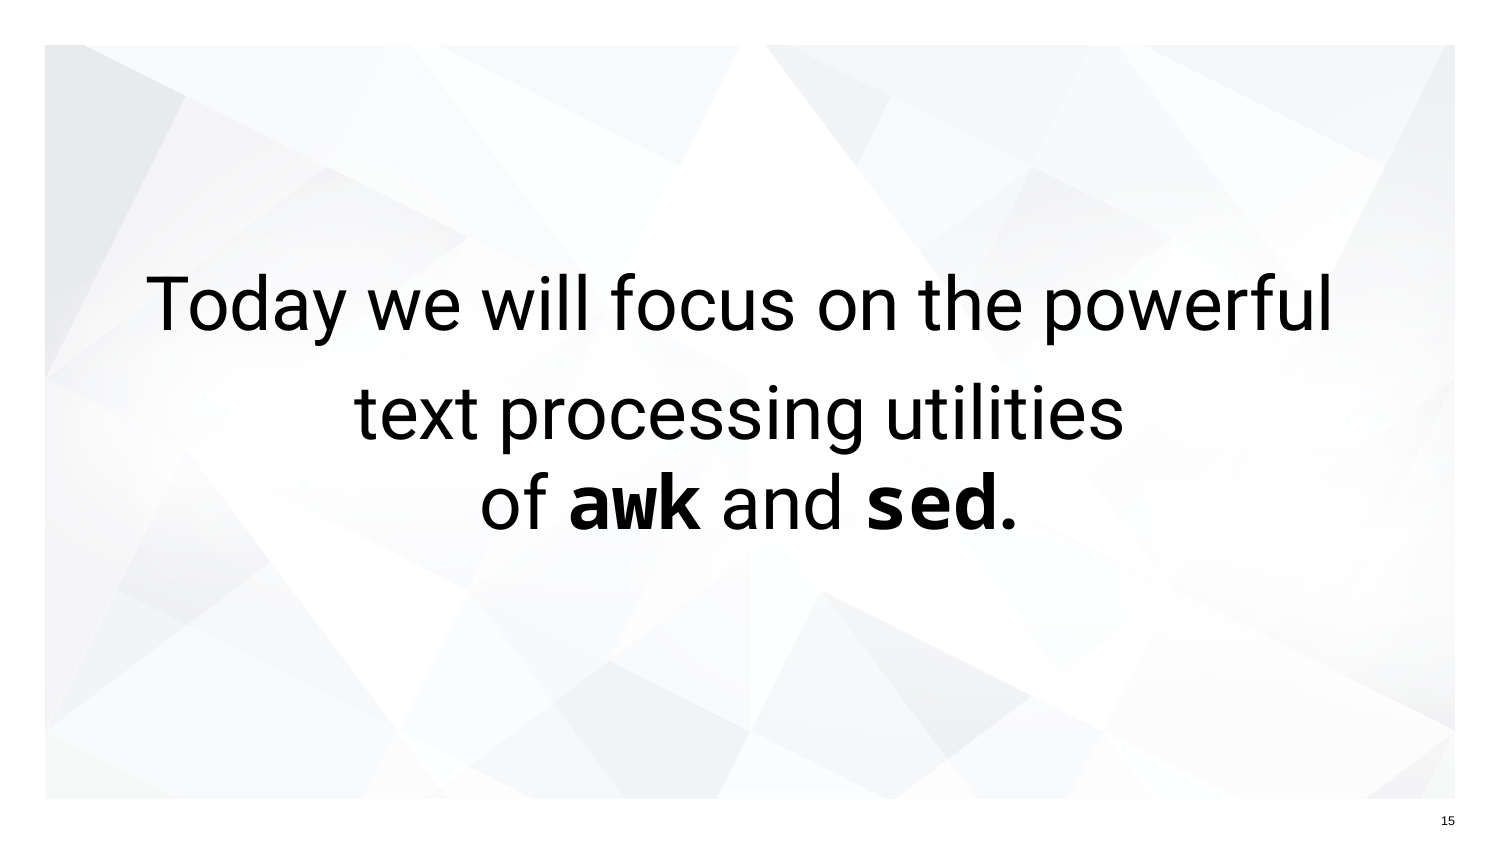

# Today we will focus on the powerful
text processing utilities
of awk and sed.
15